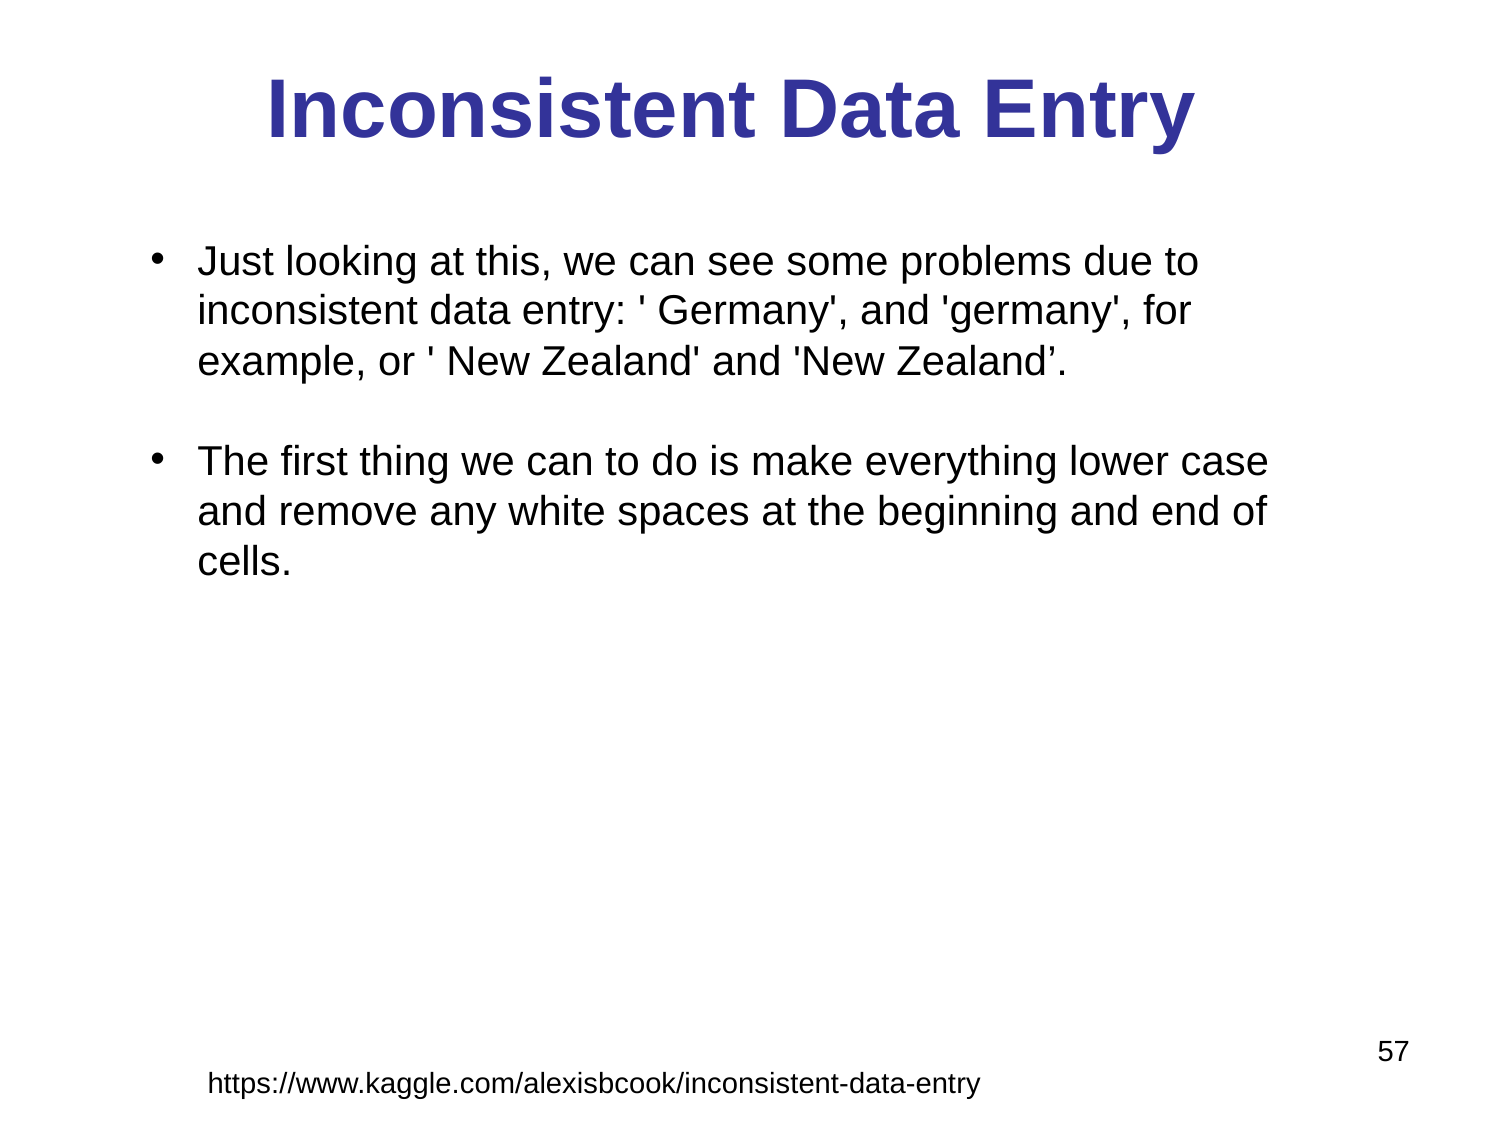

# Inconsistent Data Entry

Just looking at this, we can see some problems due to inconsistent data entry: ' Germany', and 'germany', for example, or ' New Zealand' and 'New Zealand’.

The first thing we can to do is make everything lower case and remove any white spaces at the beginning and end of cells.

57
https://www.kaggle.com/alexisbcook/inconsistent-data-entry